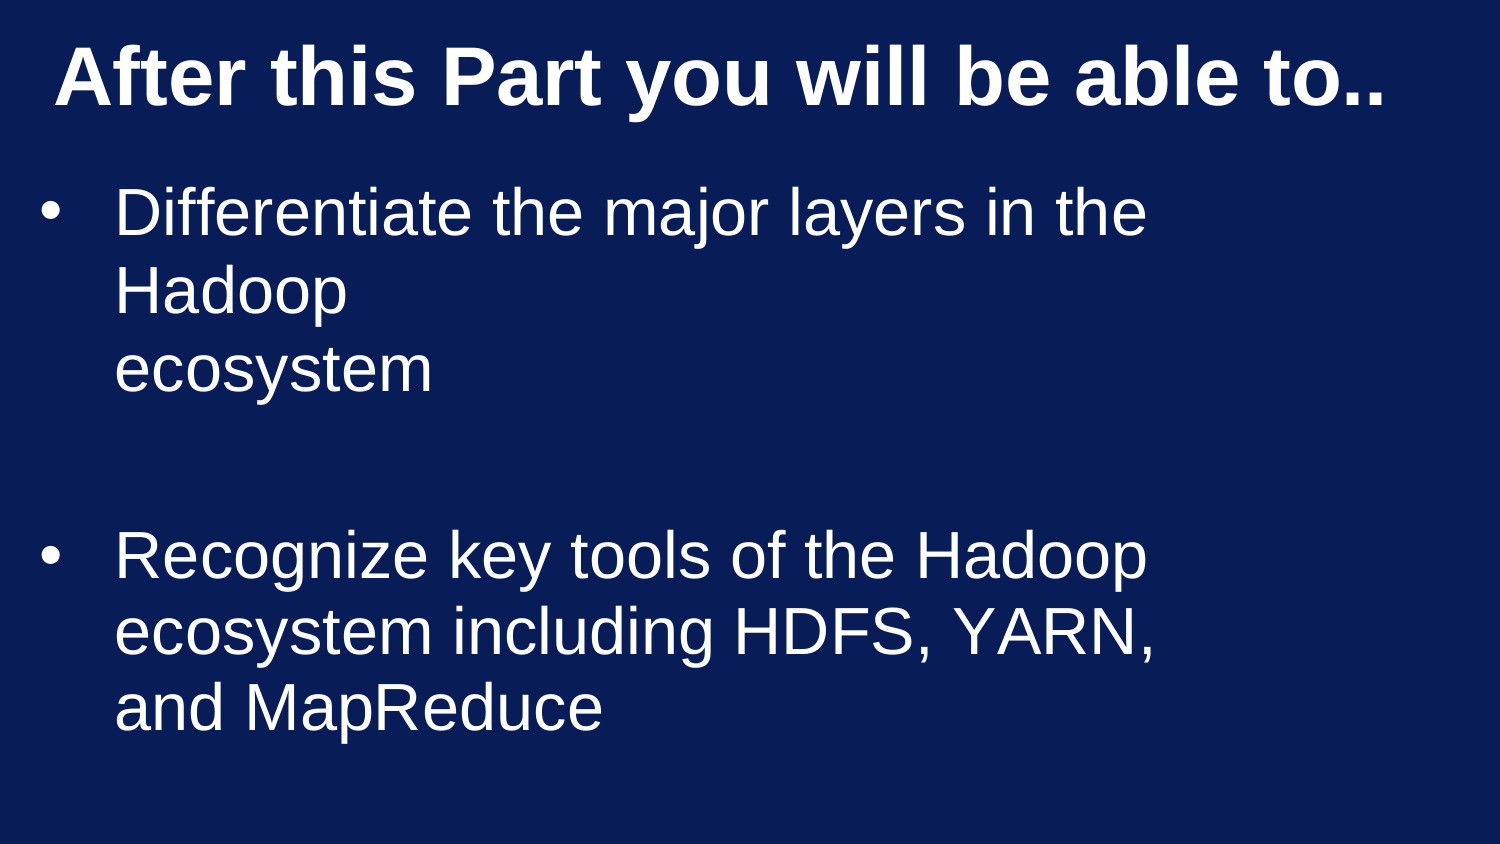

# After this Part you will be able to..
Differentiate the major layers in the Hadoop
ecosystem

Recognize key tools of the Hadoop ecosystem including HDFS, YARN, and MapReduce